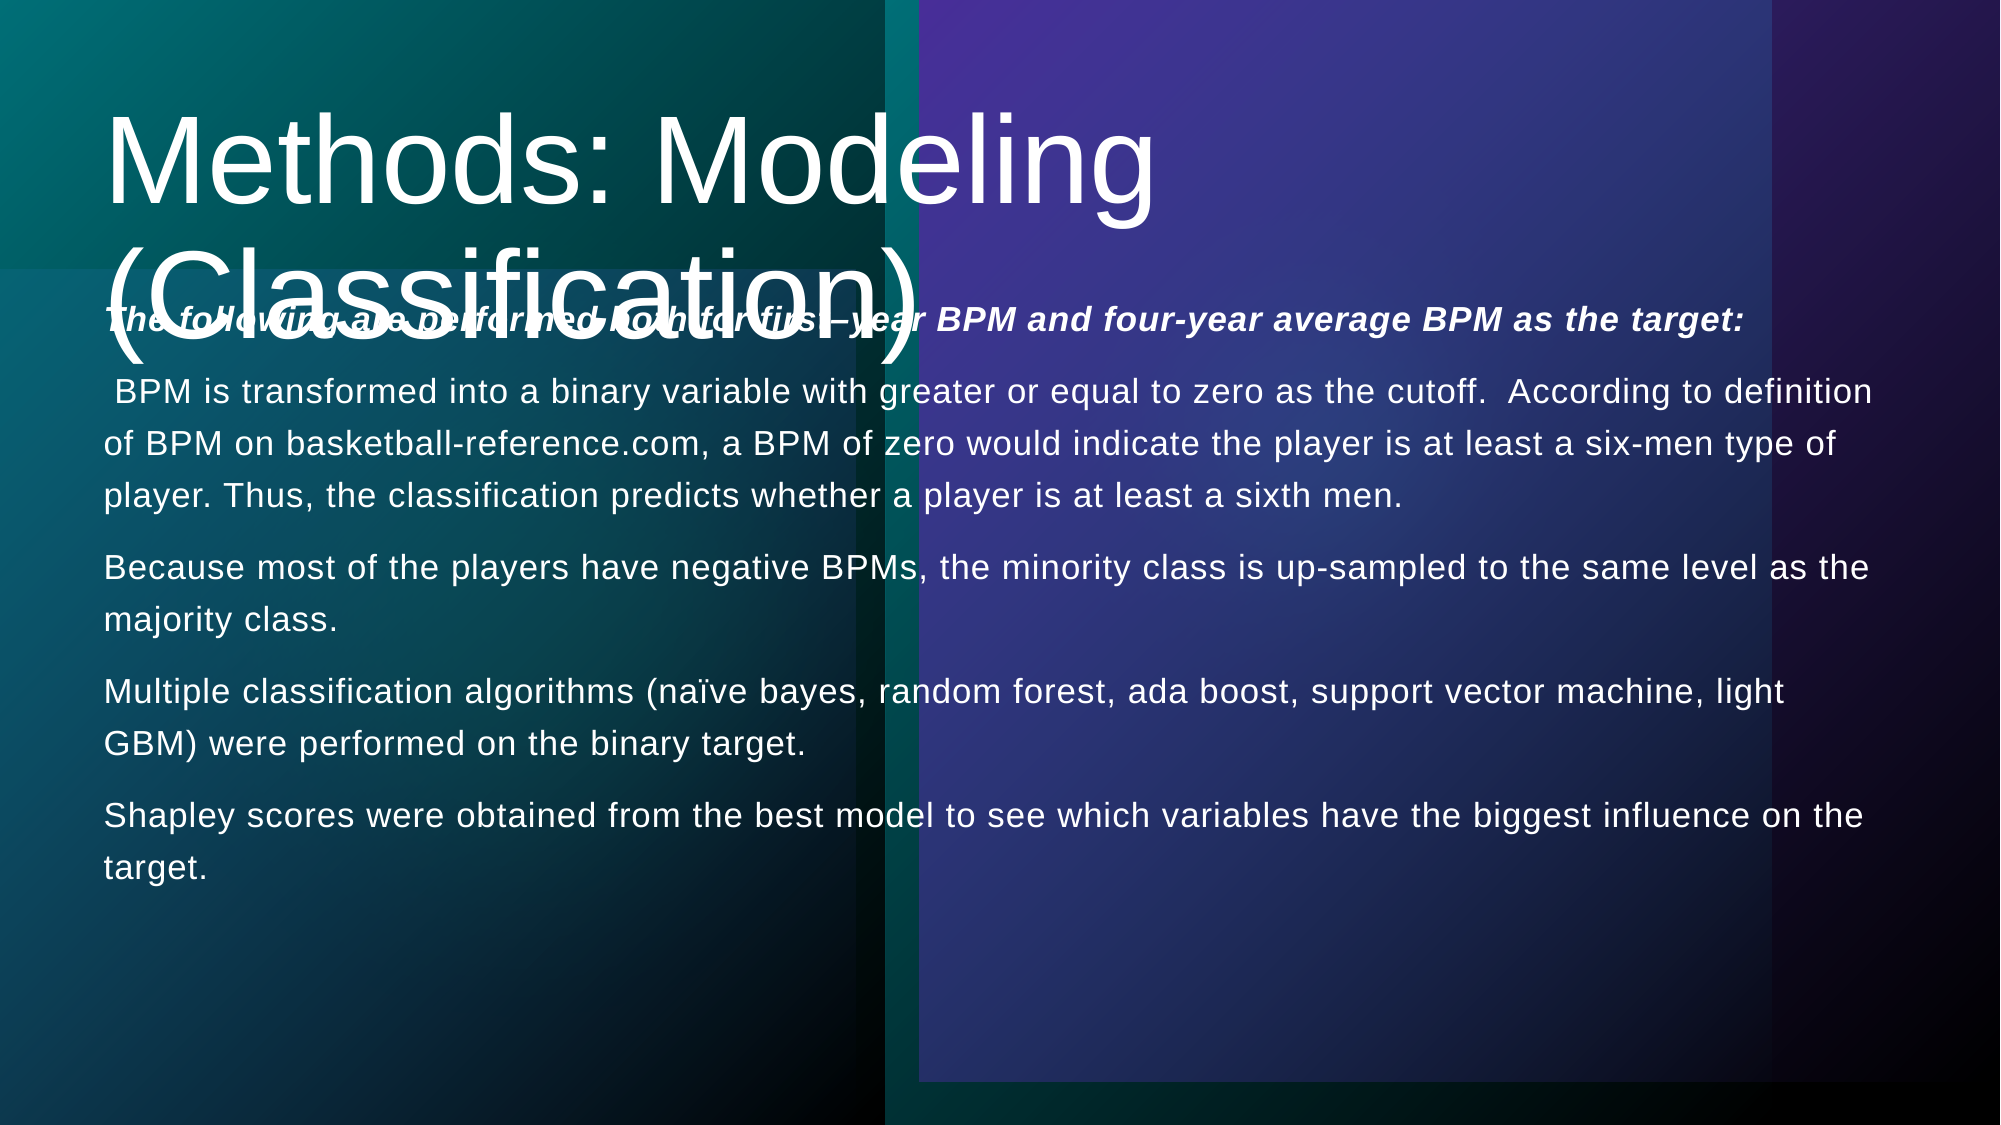

# Methods: Modeling (Classification)
The following are performed both for first–year BPM and four-year average BPM as the target:
 BPM is transformed into a binary variable with greater or equal to zero as the cutoff.  According to definition of BPM on basketball-reference.com, a BPM of zero would indicate the player is at least a six-men type of player. Thus, the classification predicts whether a player is at least a sixth men.
Because most of the players have negative BPMs, the minority class is up-sampled to the same level as the majority class.
Multiple classification algorithms (naïve bayes, random forest, ada boost, support vector machine, light GBM) were performed on the binary target.
Shapley scores were obtained from the best model to see which variables have the biggest influence on the target.